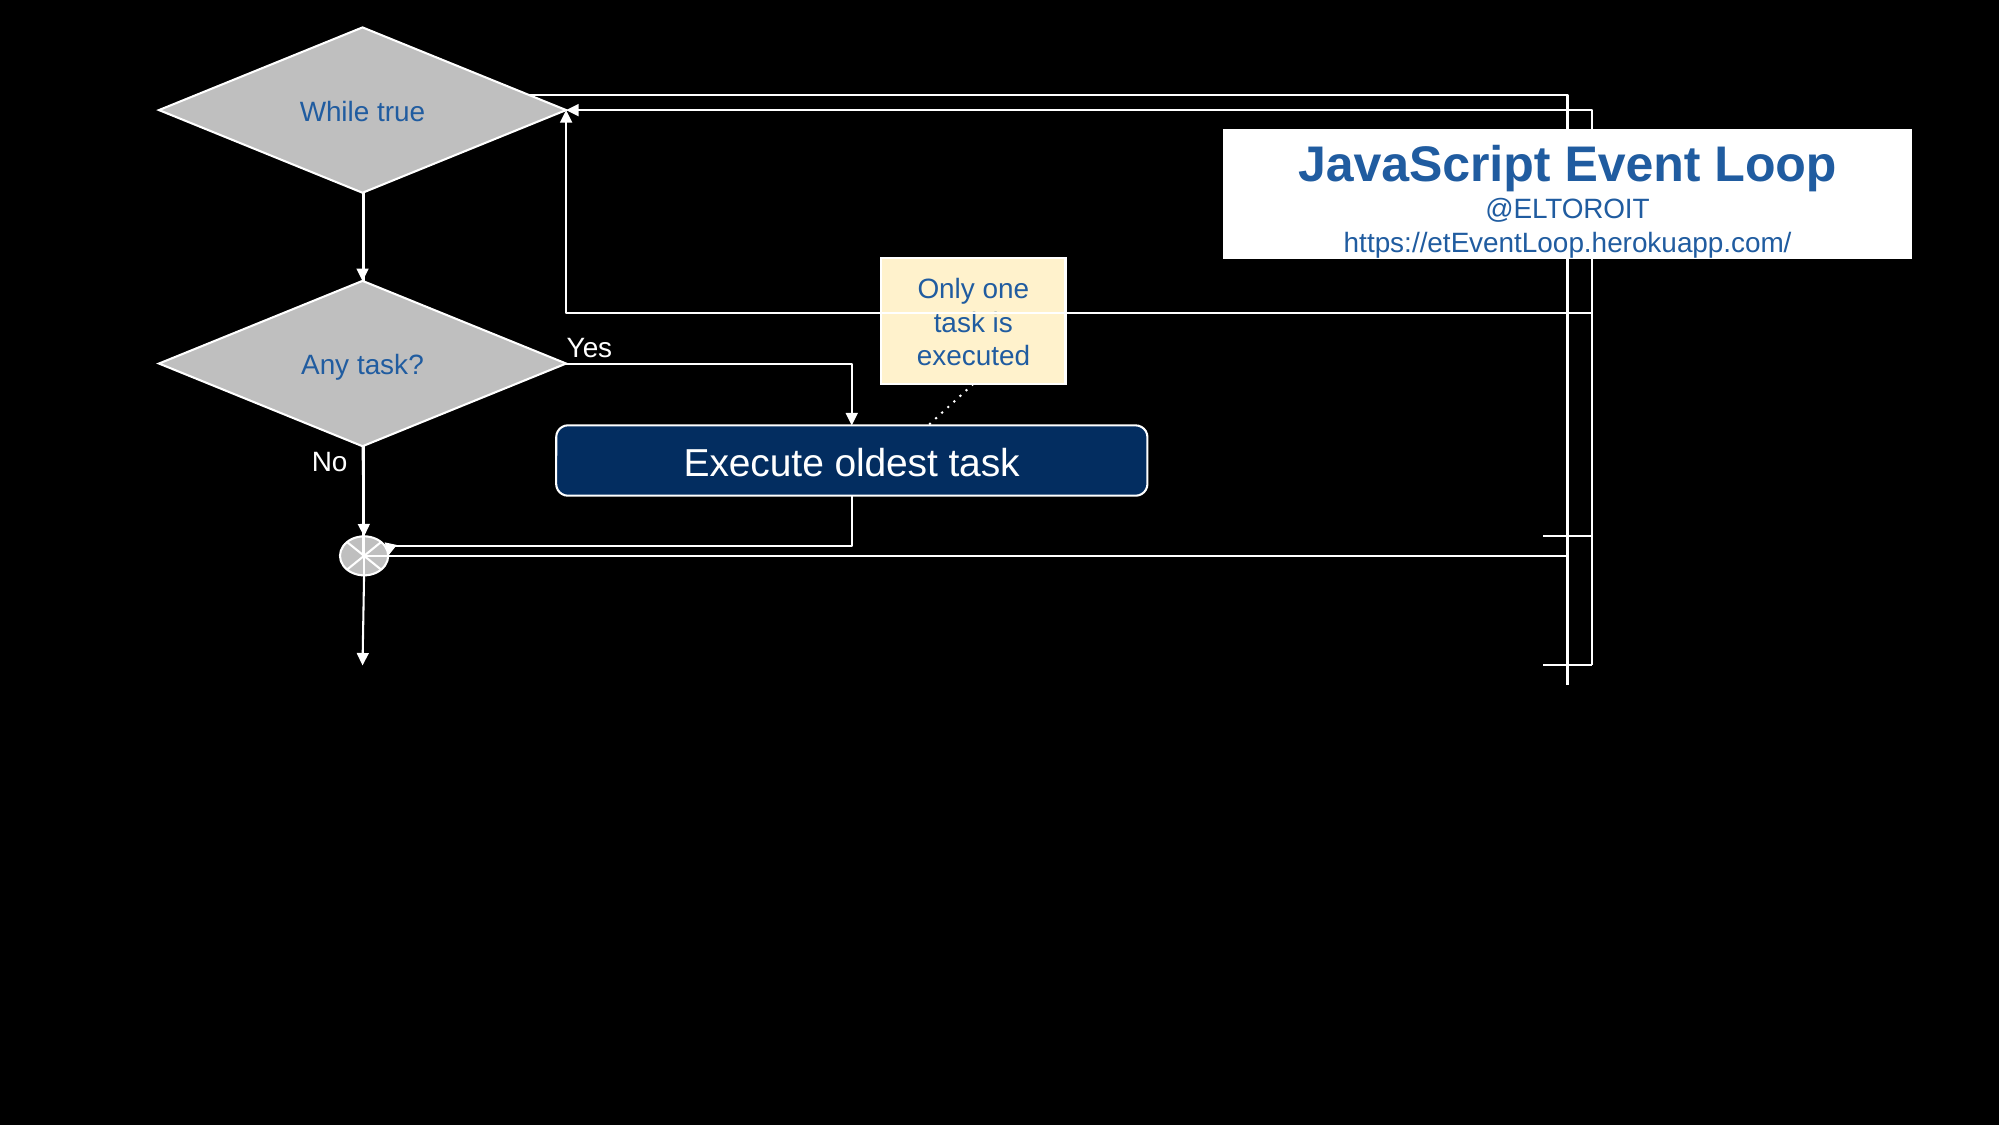

While true
# Execute Task

Yes
Execute oldest task

JavaScript Event Loop
@ELTOROIT
https://etEventLoop.herokuapp.com/
Only one task is executed
Any task?
No